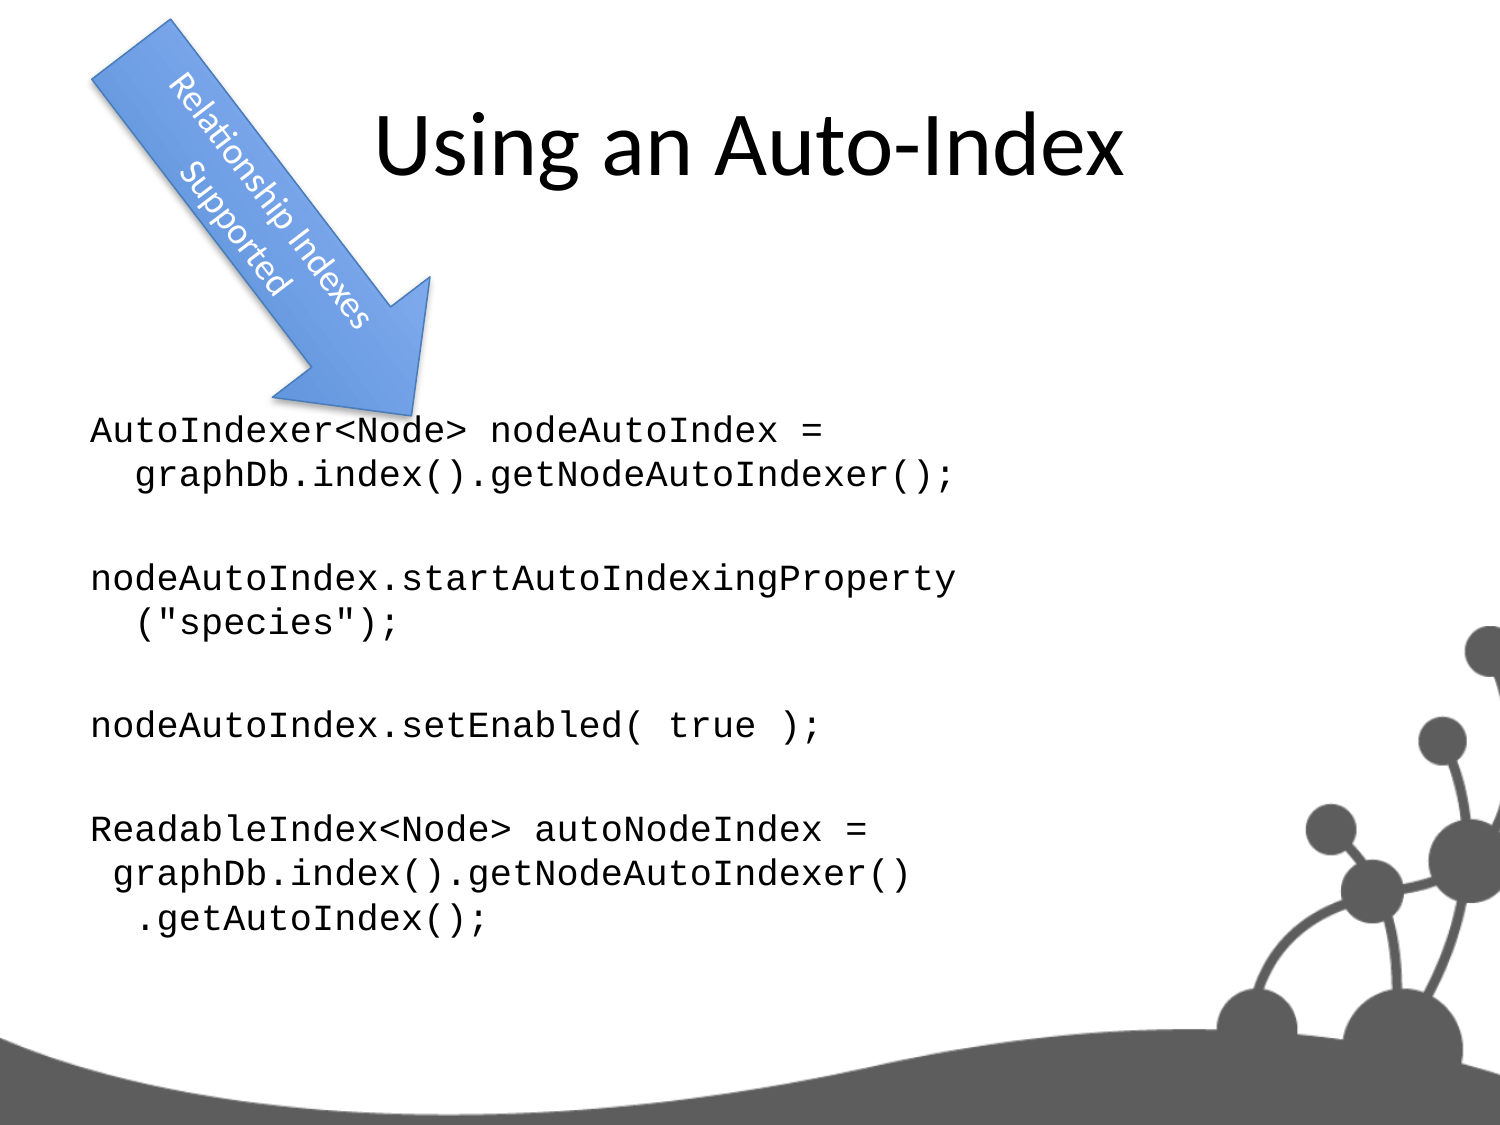

# Using an Auto-Index
Relationship Indexes Supported
AutoIndexer<Node> nodeAutoIndex =
  graphDb.index().getNodeAutoIndexer();

nodeAutoIndex.startAutoIndexingProperty
  ("species");

nodeAutoIndex.setEnabled( true );

ReadableIndex<Node> autoNodeIndex =
 graphDb.index().getNodeAutoIndexer()
  .getAutoIndex();